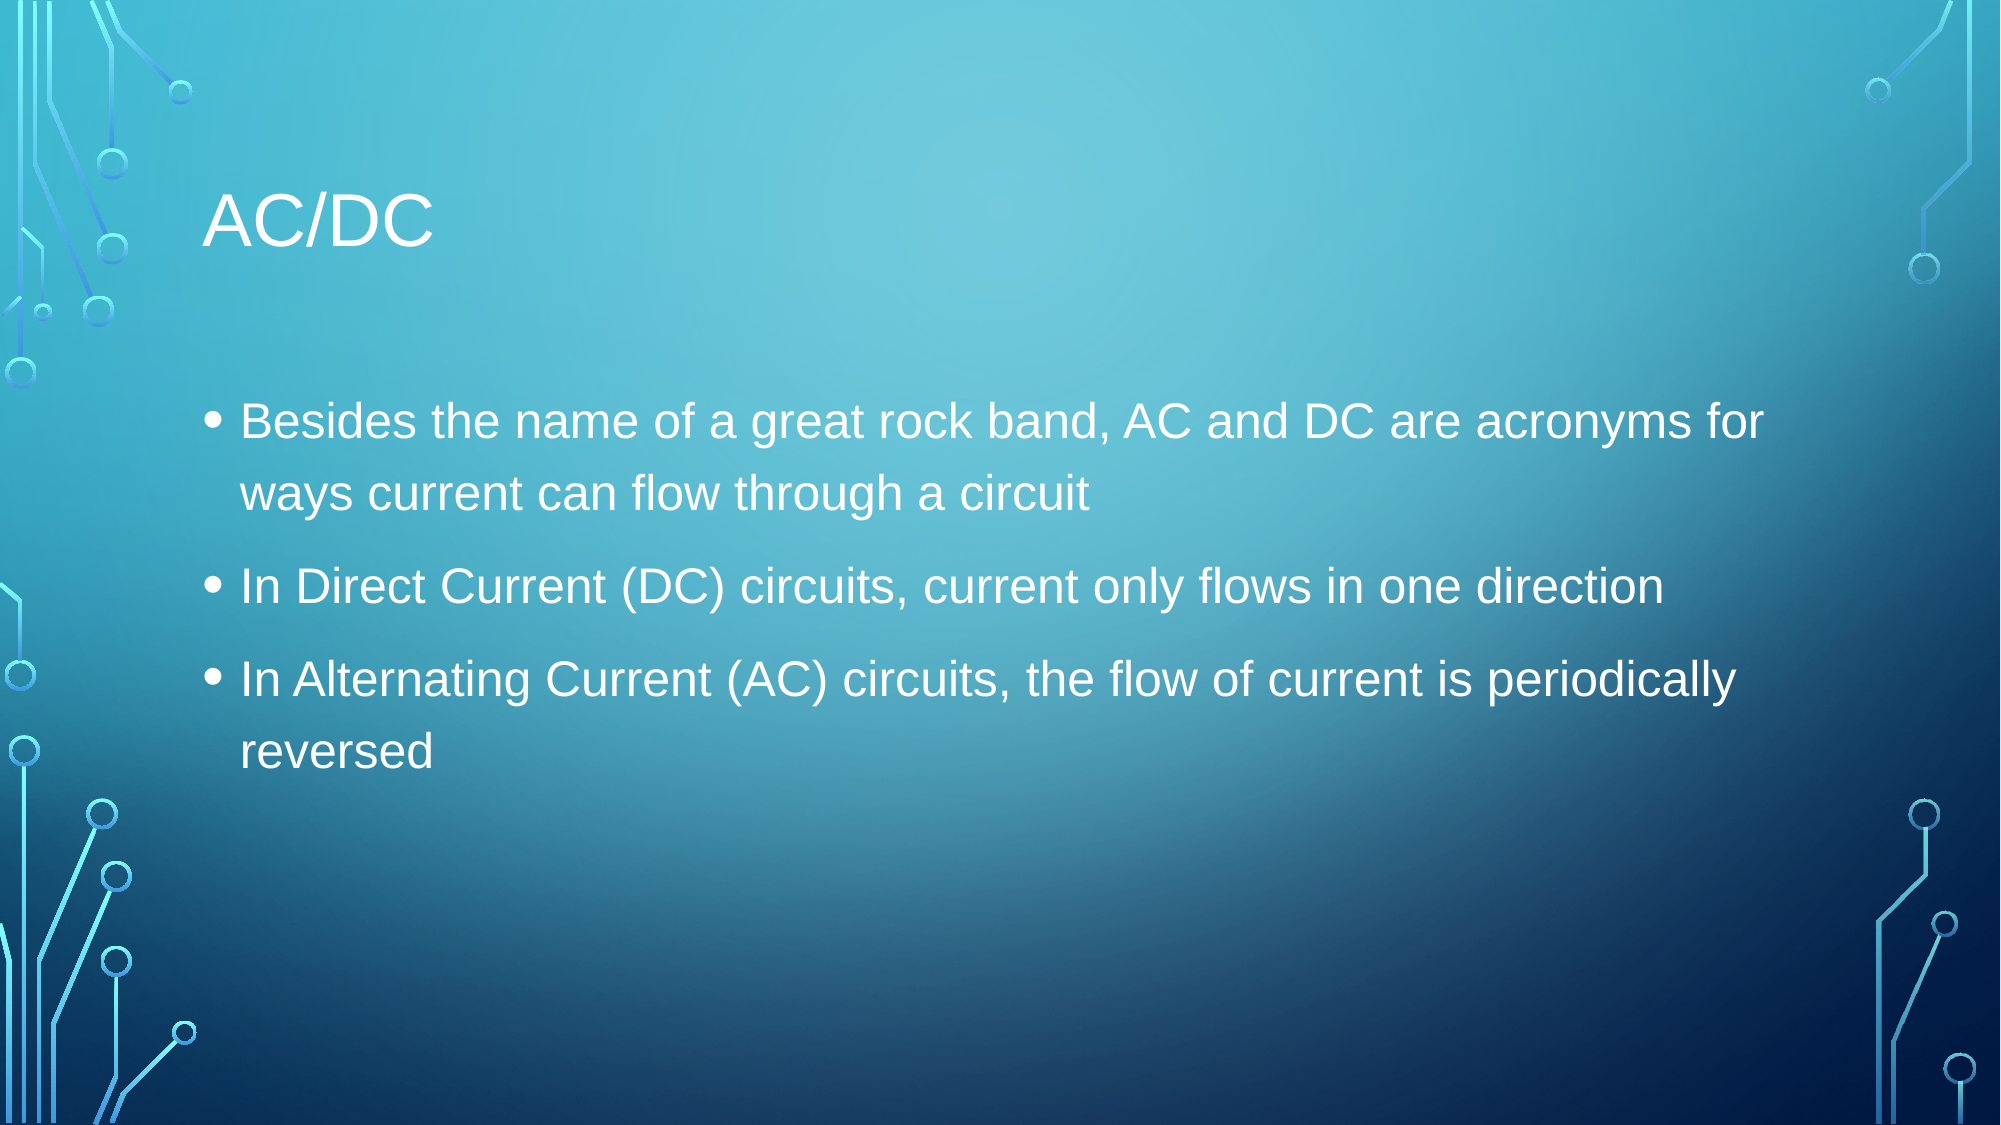

# Ac/dc
Besides the name of a great rock band, AC and DC are acronyms for ways current can flow through a circuit
In Direct Current (DC) circuits, current only flows in one direction
In Alternating Current (AC) circuits, the flow of current is periodically reversed